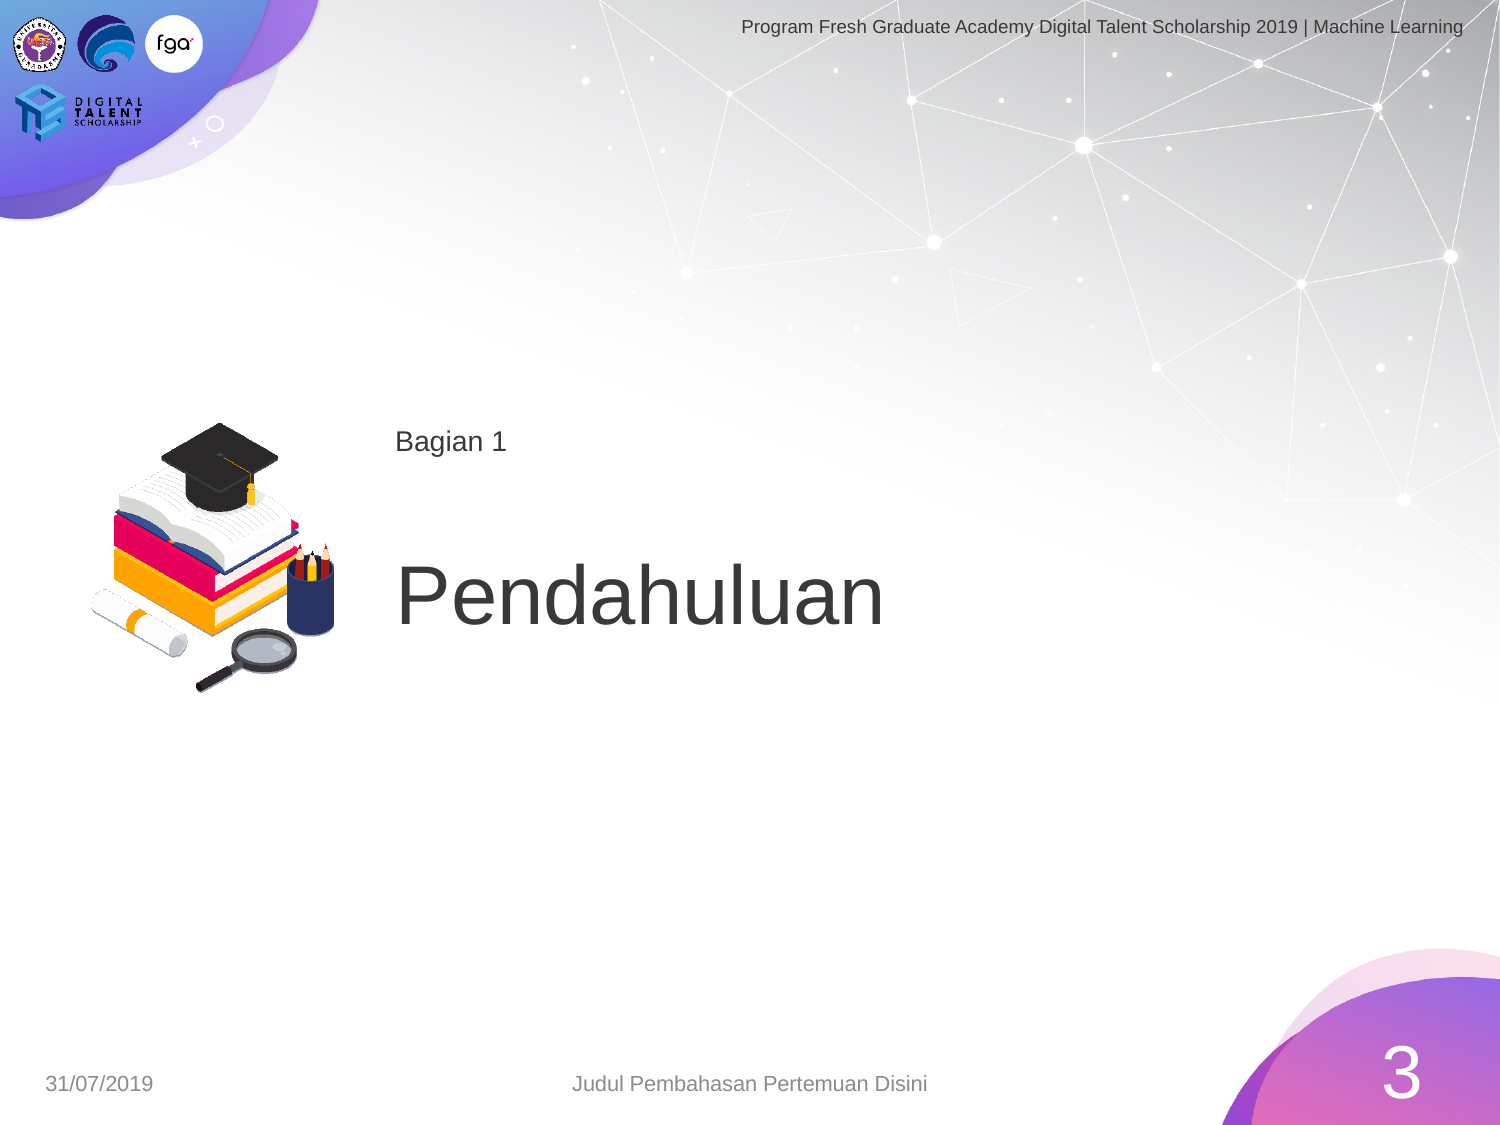

Bagian 1
# Pendahuluan
3
31/07/2019
Judul Pembahasan Pertemuan Disini